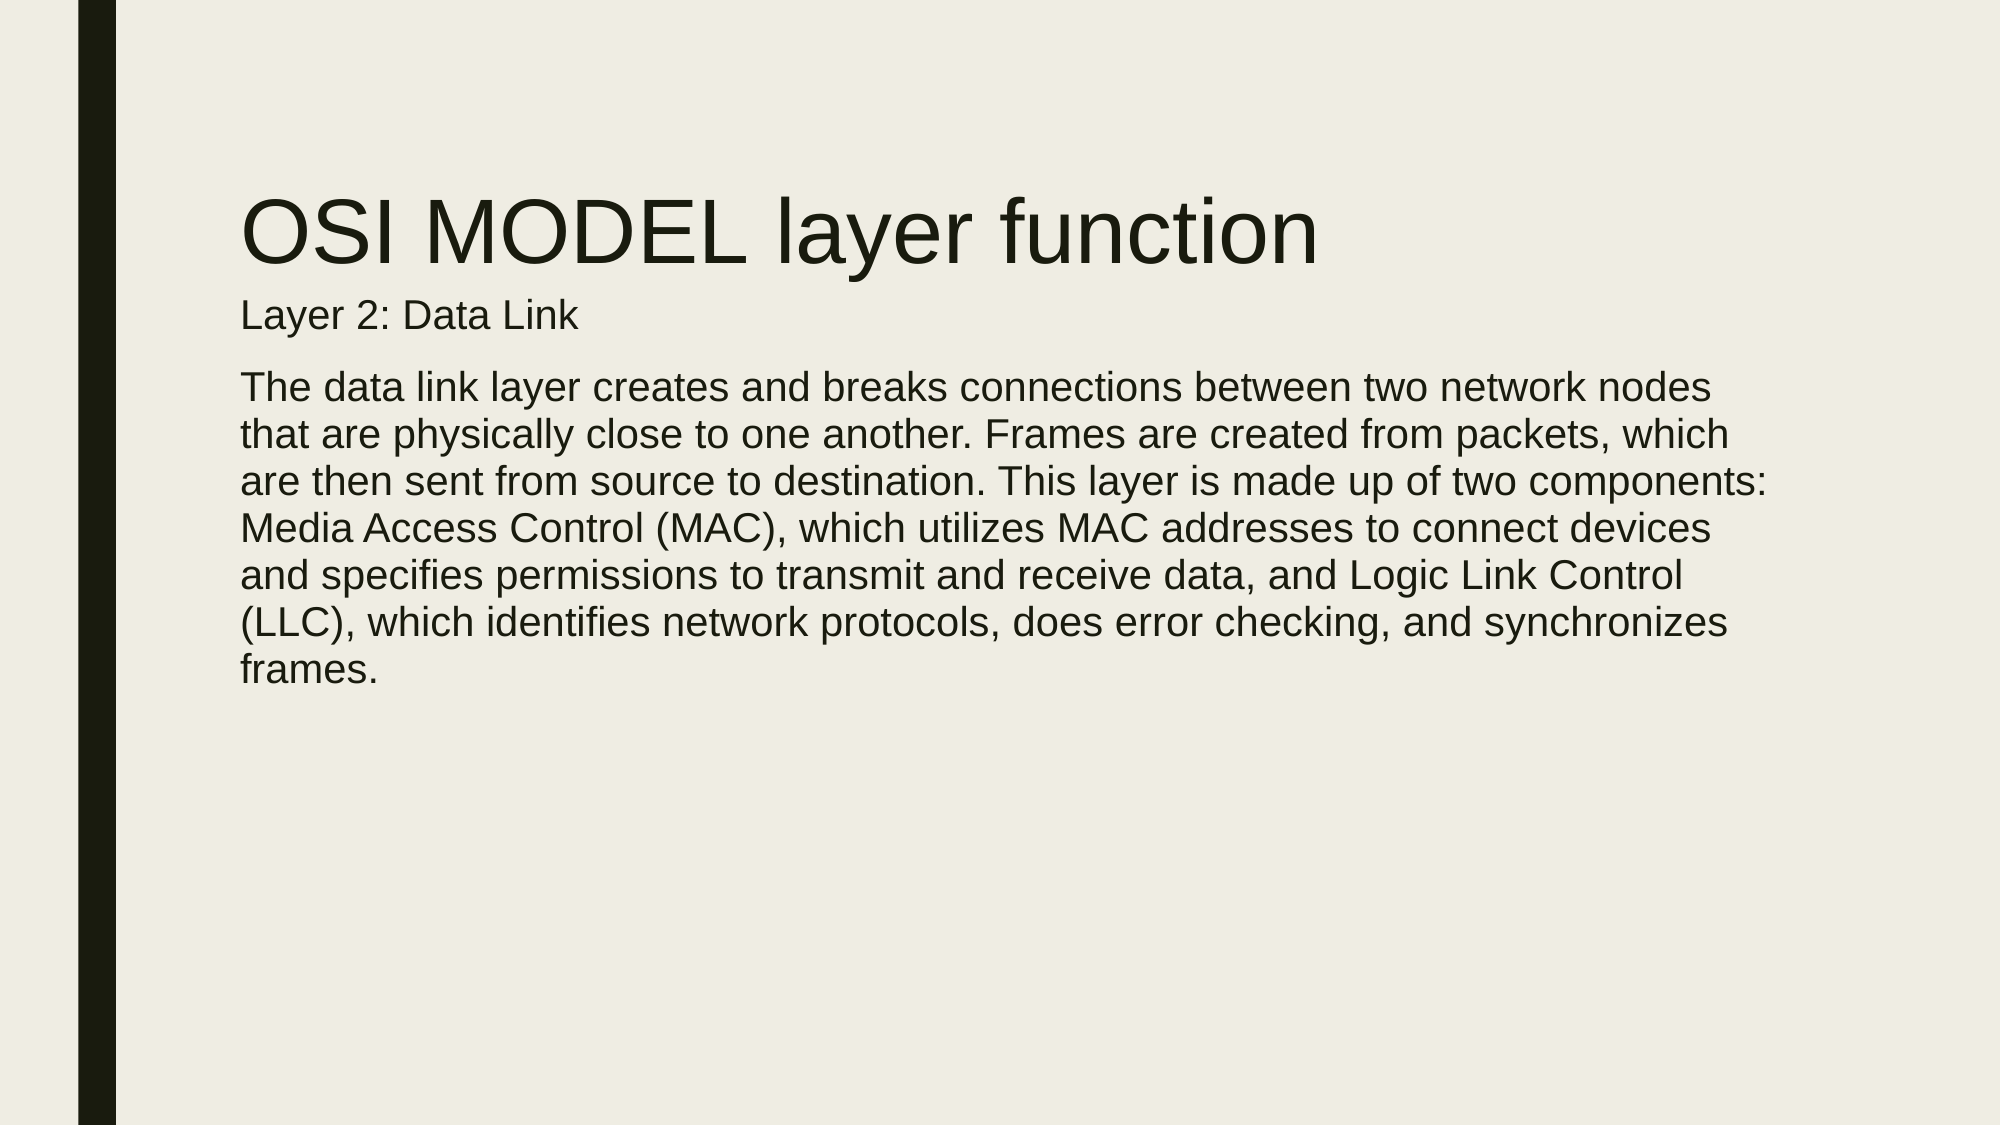

# OSI MODEL layer function
Layer 2: Data Link
The data link layer creates and breaks connections between two network nodes that are physically close to one another. Frames are created from packets, which are then sent from source to destination. This layer is made up of two components: Media Access Control (MAC), which utilizes MAC addresses to connect devices and specifies permissions to transmit and receive data, and Logic Link Control (LLC), which identifies network protocols, does error checking, and synchronizes frames.